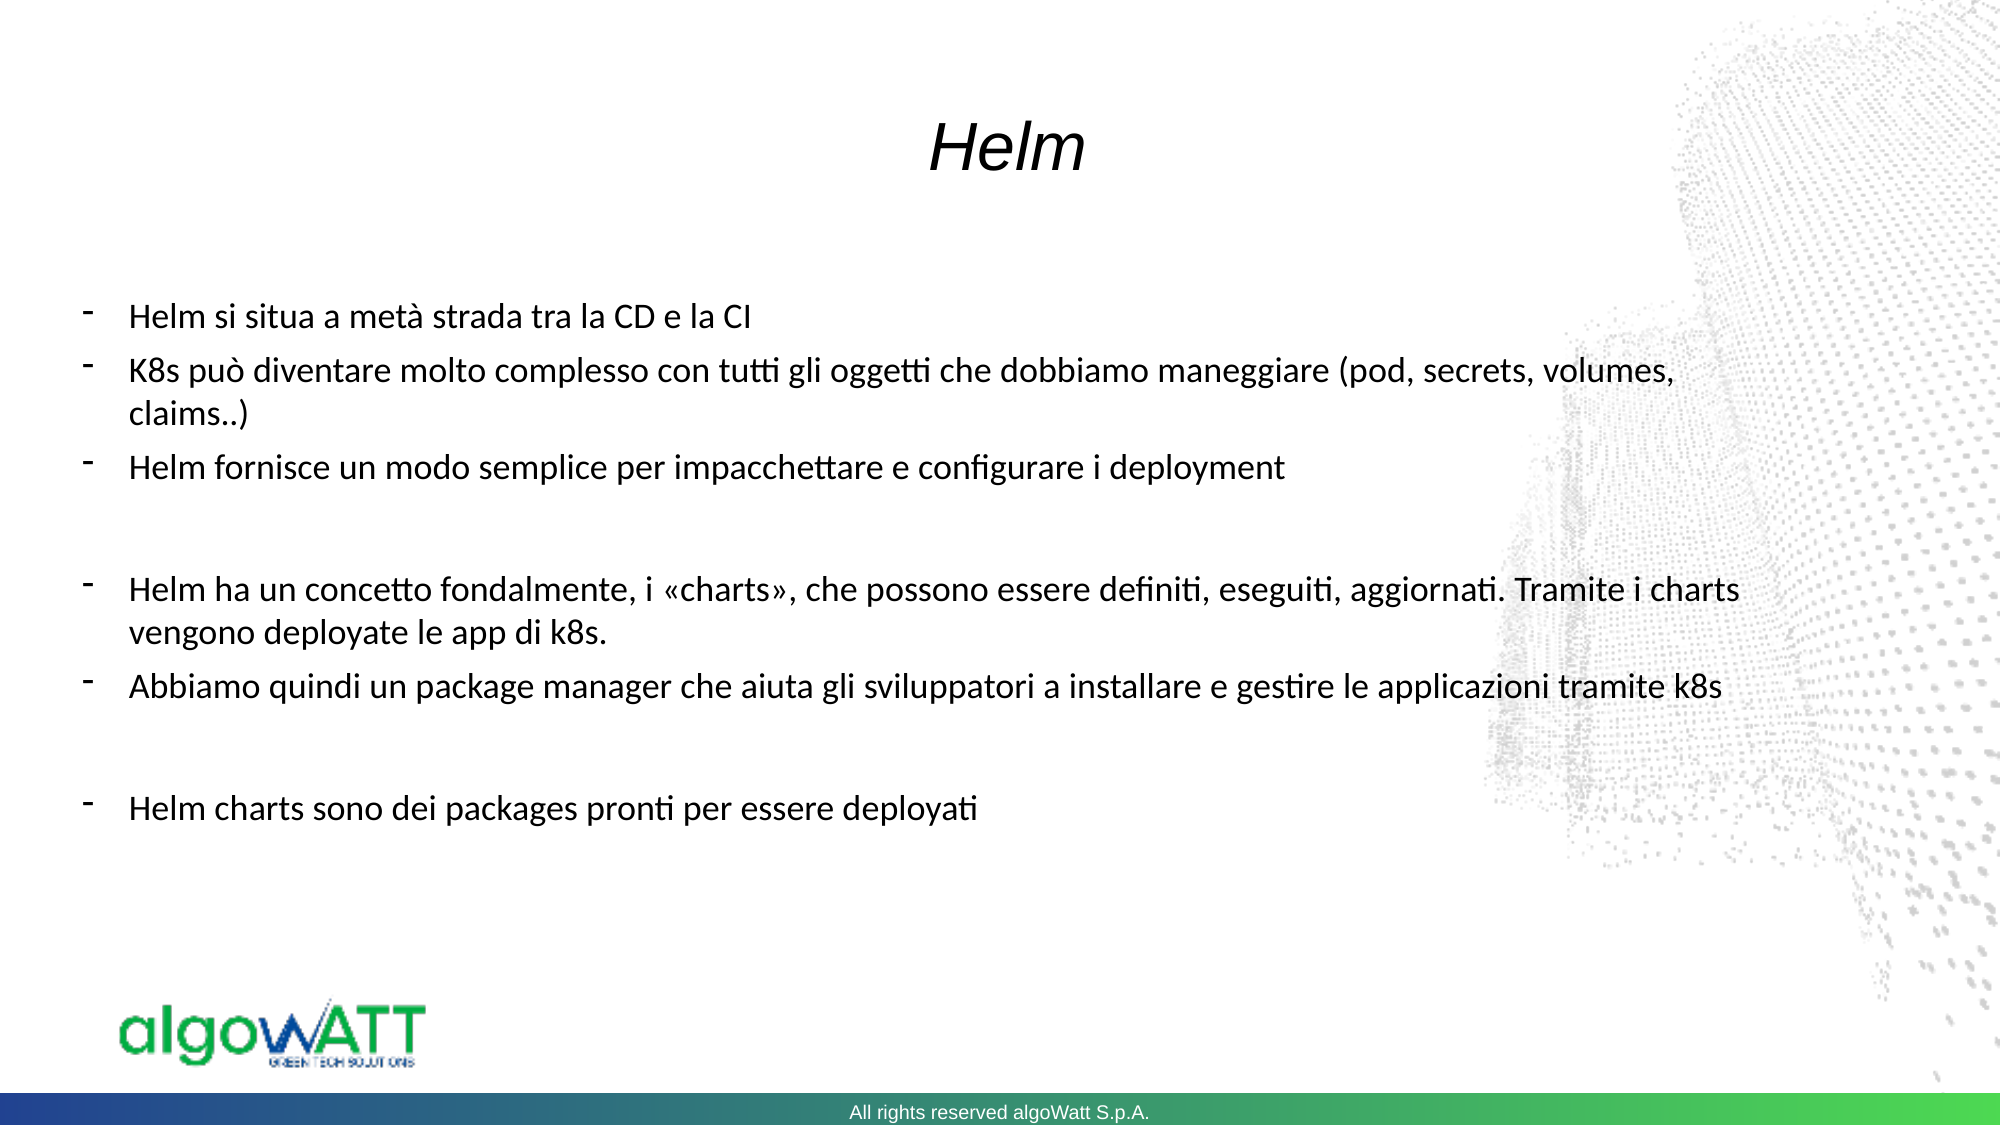

Helm

Helm si situa a metà strada tra la CD e la CI
K8s può diventare molto complesso con tutti gli oggetti che dobbiamo maneggiare (pod, secrets, volumes, claims..)
Helm fornisce un modo semplice per impacchettare e configurare i deployment

Helm ha un concetto fondalmente, i «charts», che possono essere definiti, eseguiti, aggiornati. Tramite i charts vengono deployate le app di k8s.
Abbiamo quindi un package manager che aiuta gli sviluppatori a installare e gestire le applicazioni tramite k8s

Helm charts sono dei packages pronti per essere deployati
All rights reserved algoWatt S.p.A.